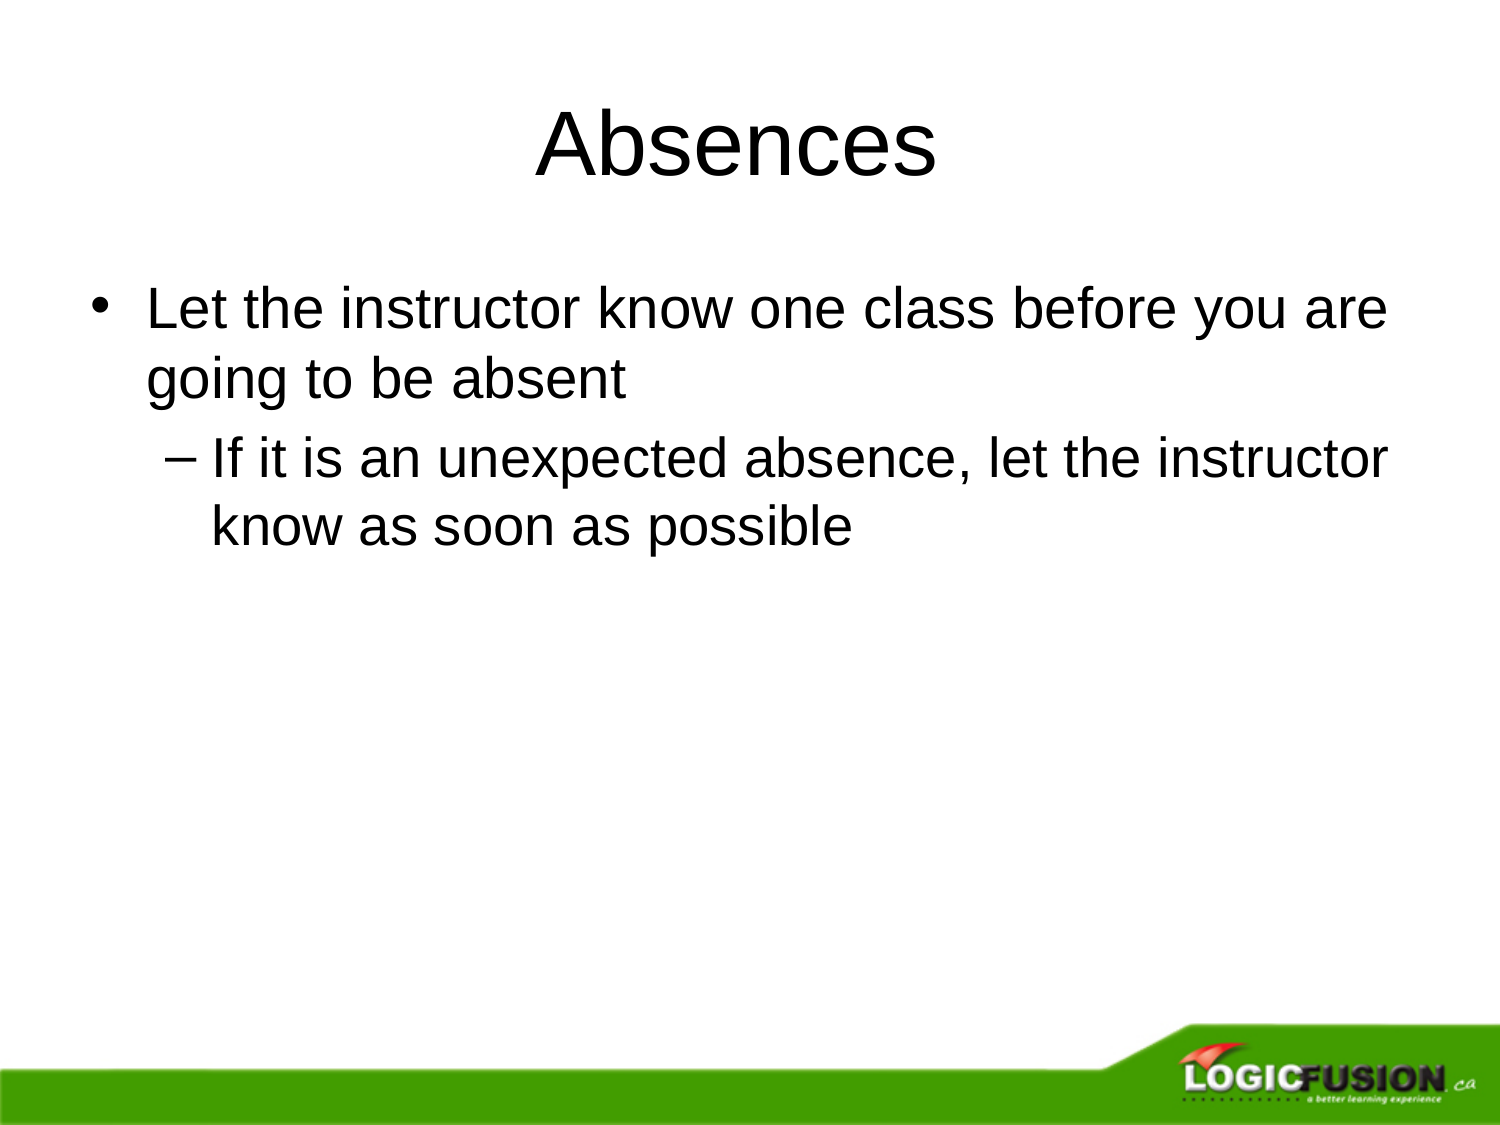

# Absences
Let the instructor know one class before you are going to be absent
If it is an unexpected absence, let the instructor know as soon as possible